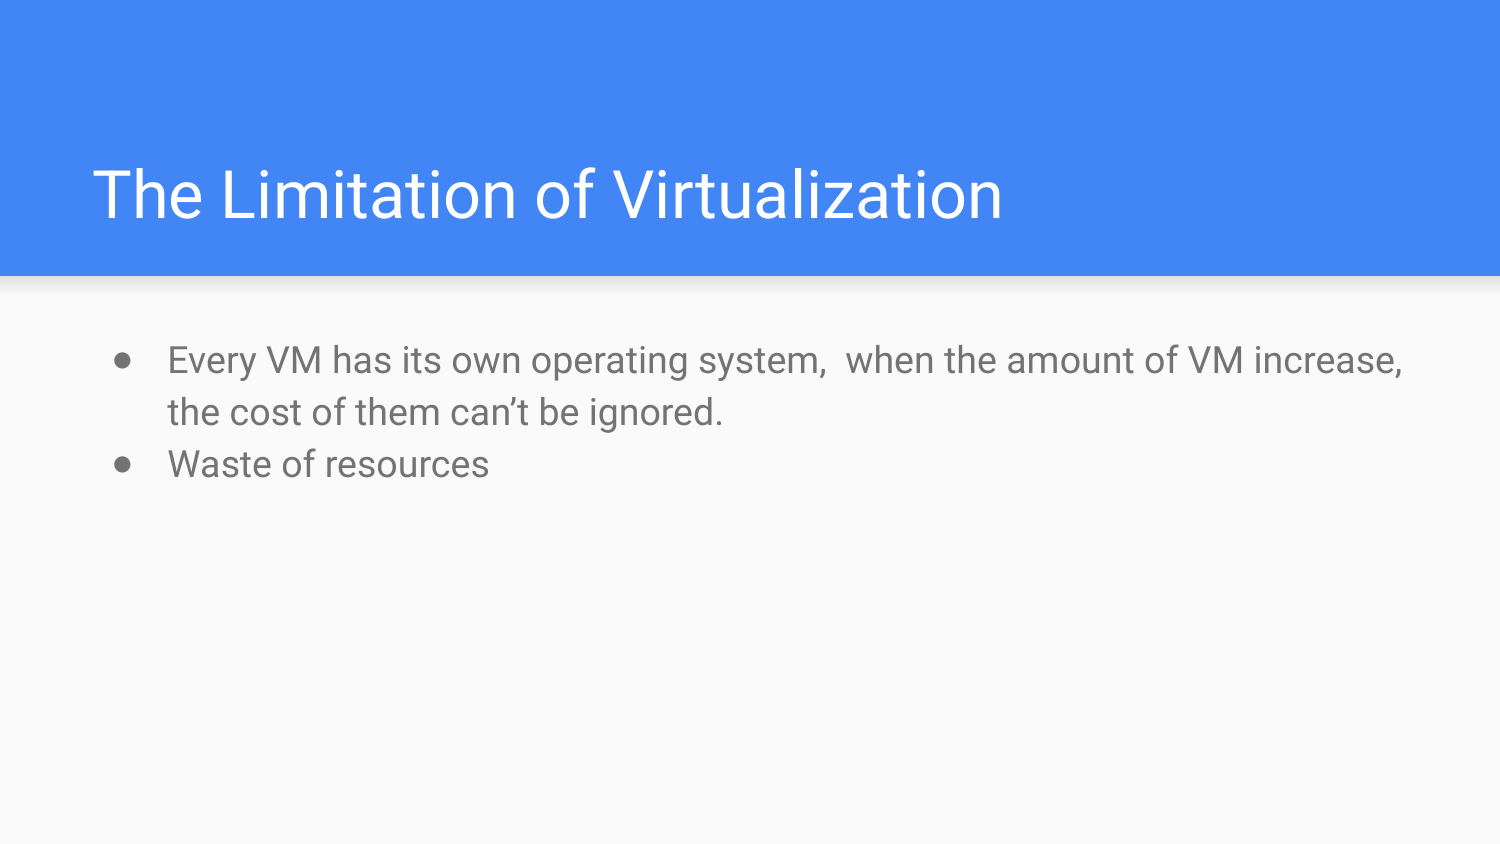

# The Limitation of Virtualization
Every VM has its own operating system,  when the amount of VM increase, the cost of them can’t be ignored.
Waste of resources